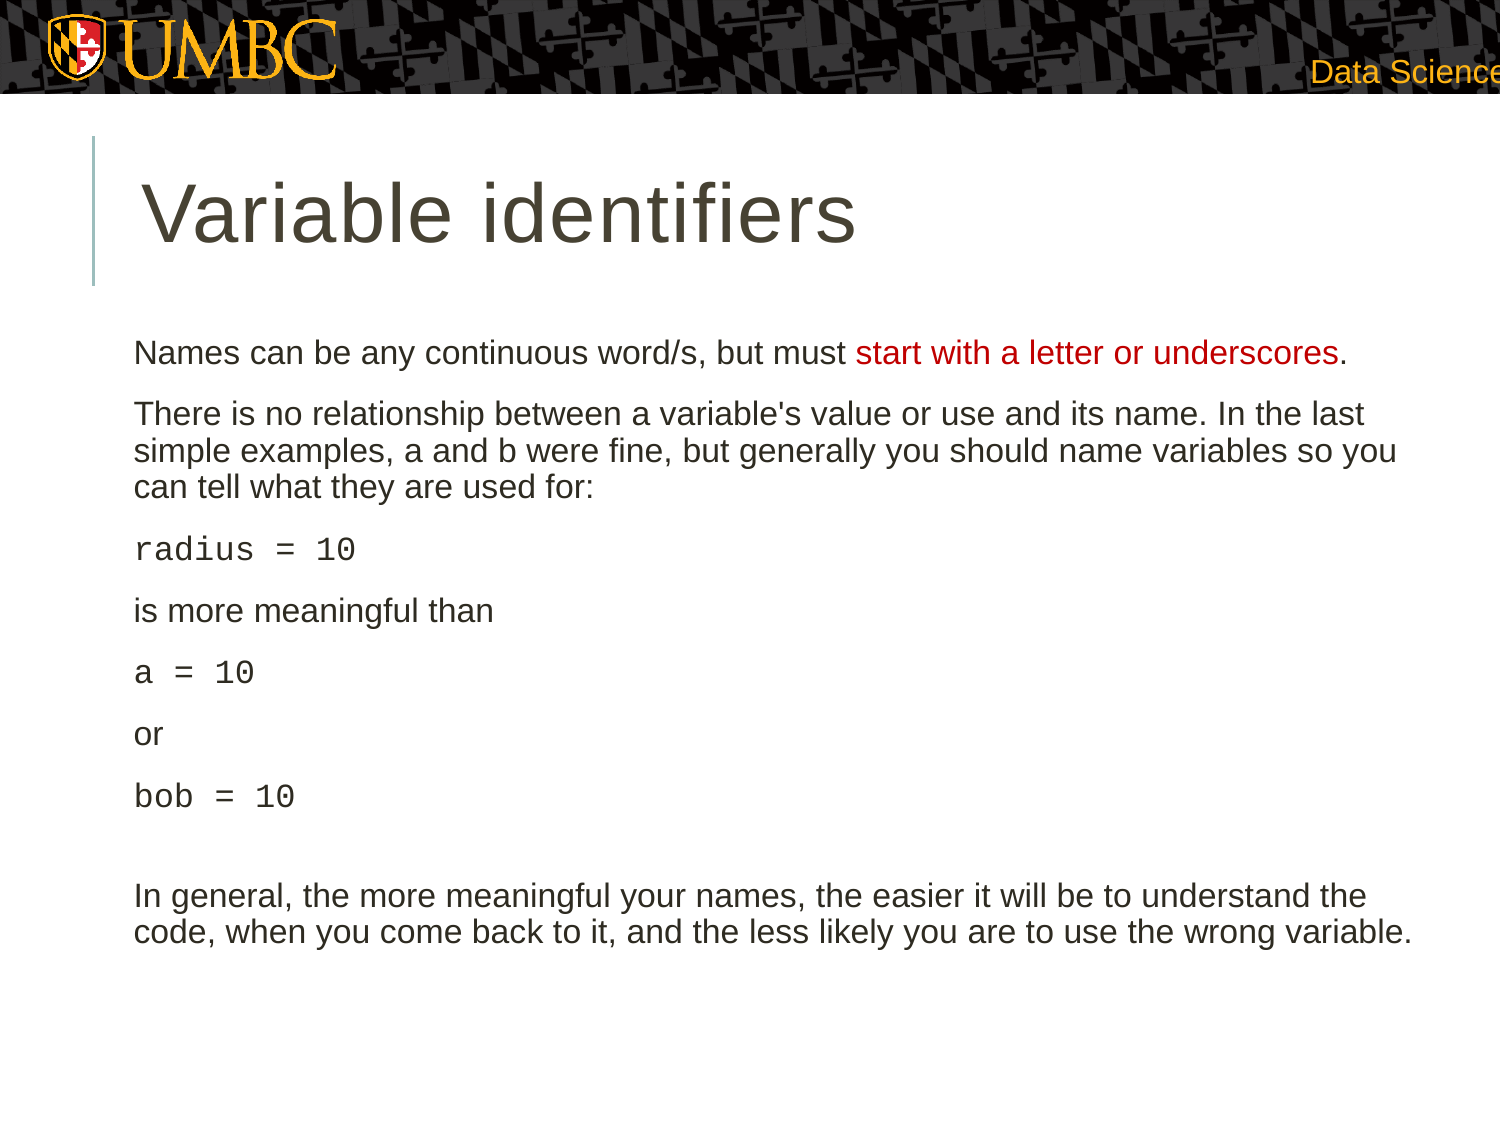

# Variable identifiers
Names can be any continuous word/s, but must start with a letter or underscores.
There is no relationship between a variable's value or use and its name. In the last simple examples, a and b were fine, but generally you should name variables so you can tell what they are used for:
radius = 10
is more meaningful than
a = 10
or
bob = 10

In general, the more meaningful your names, the easier it will be to understand the code, when you come back to it, and the less likely you are to use the wrong variable.